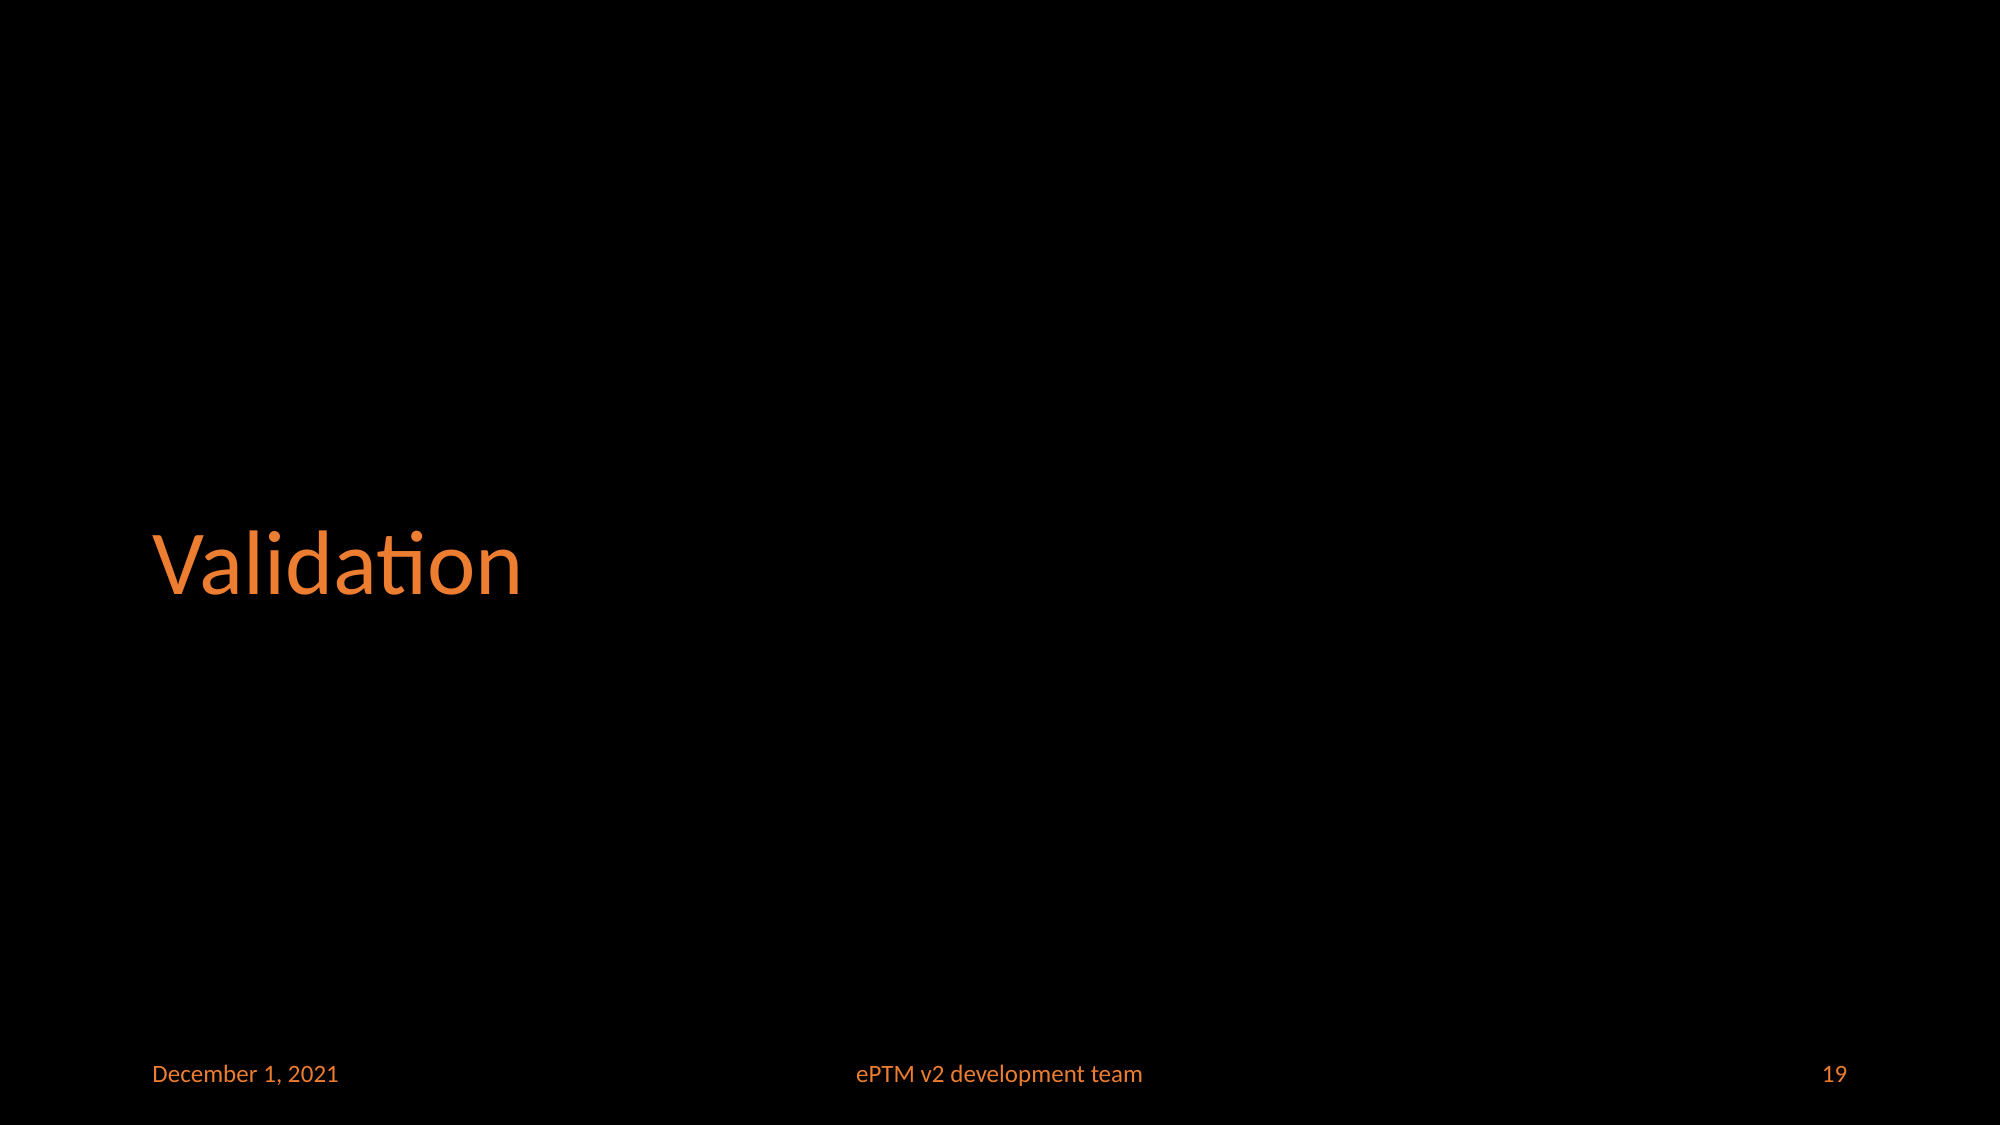

# Validation
December 1, 2021
ePTM v2 development team
19